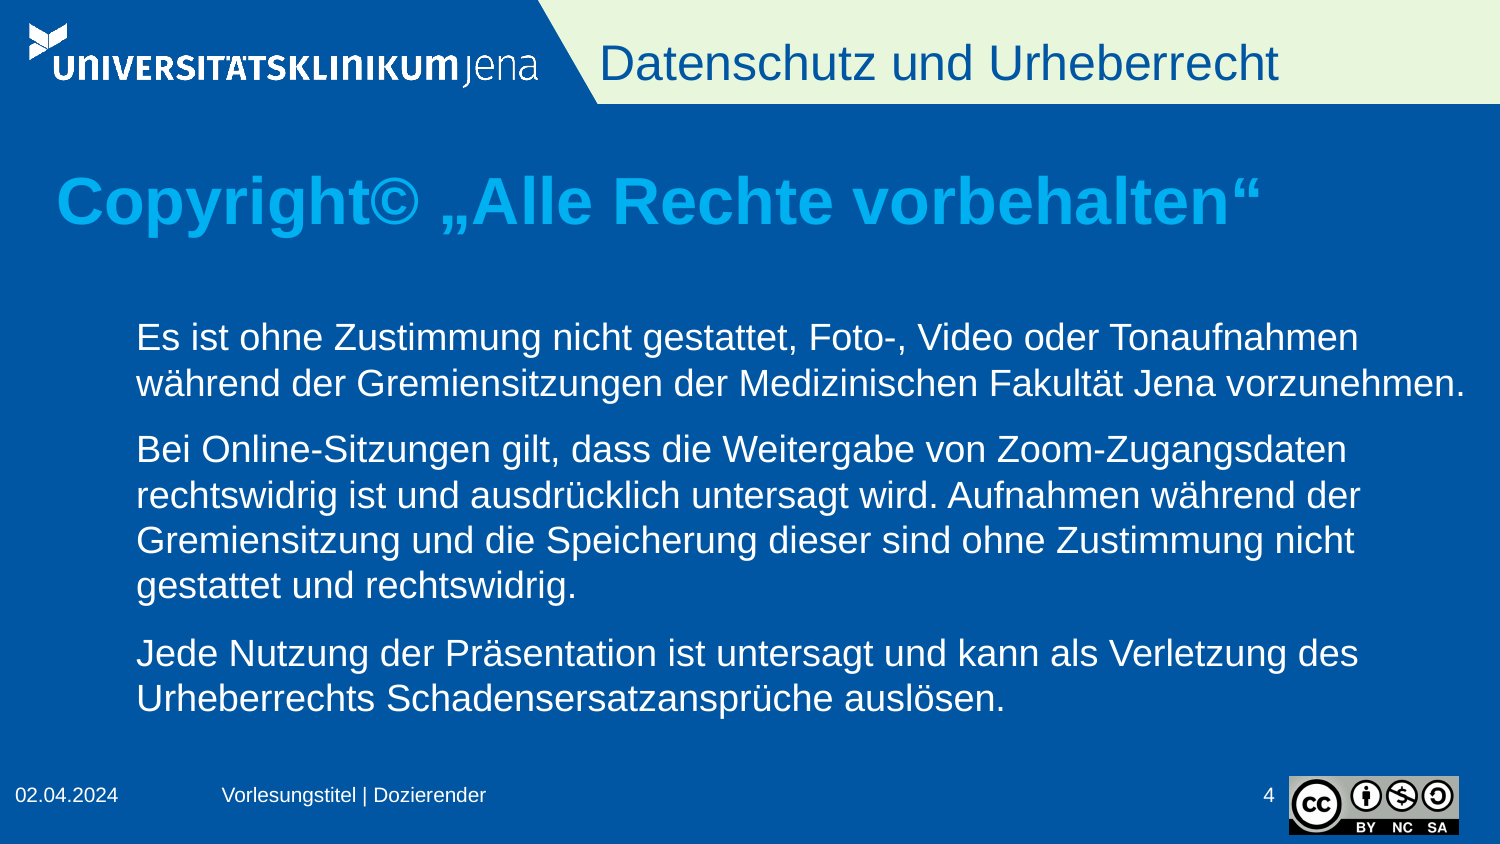

# Datenschutz und Urheberrecht
Copyright© „Alle Rechte vorbehalten“
Es ist ohne Zustimmung nicht gestattet, Foto-, Video oder Tonaufnahmen während der Gremiensitzungen der Medizinischen Fakultät Jena vorzunehmen.
Bei Online-Sitzungen gilt, dass die Weitergabe von Zoom-Zugangsdaten rechtswidrig ist und ausdrücklich untersagt wird. Aufnahmen während der Gremiensitzung und die Speicherung dieser sind ohne Zustimmung nicht gestattet und rechtswidrig.
Jede Nutzung der Präsentation ist untersagt und kann als Verletzung des Urheberrechts Schadensersatzansprüche auslösen.

Vorlesungstitel | Dozierender
4
02.04.2024